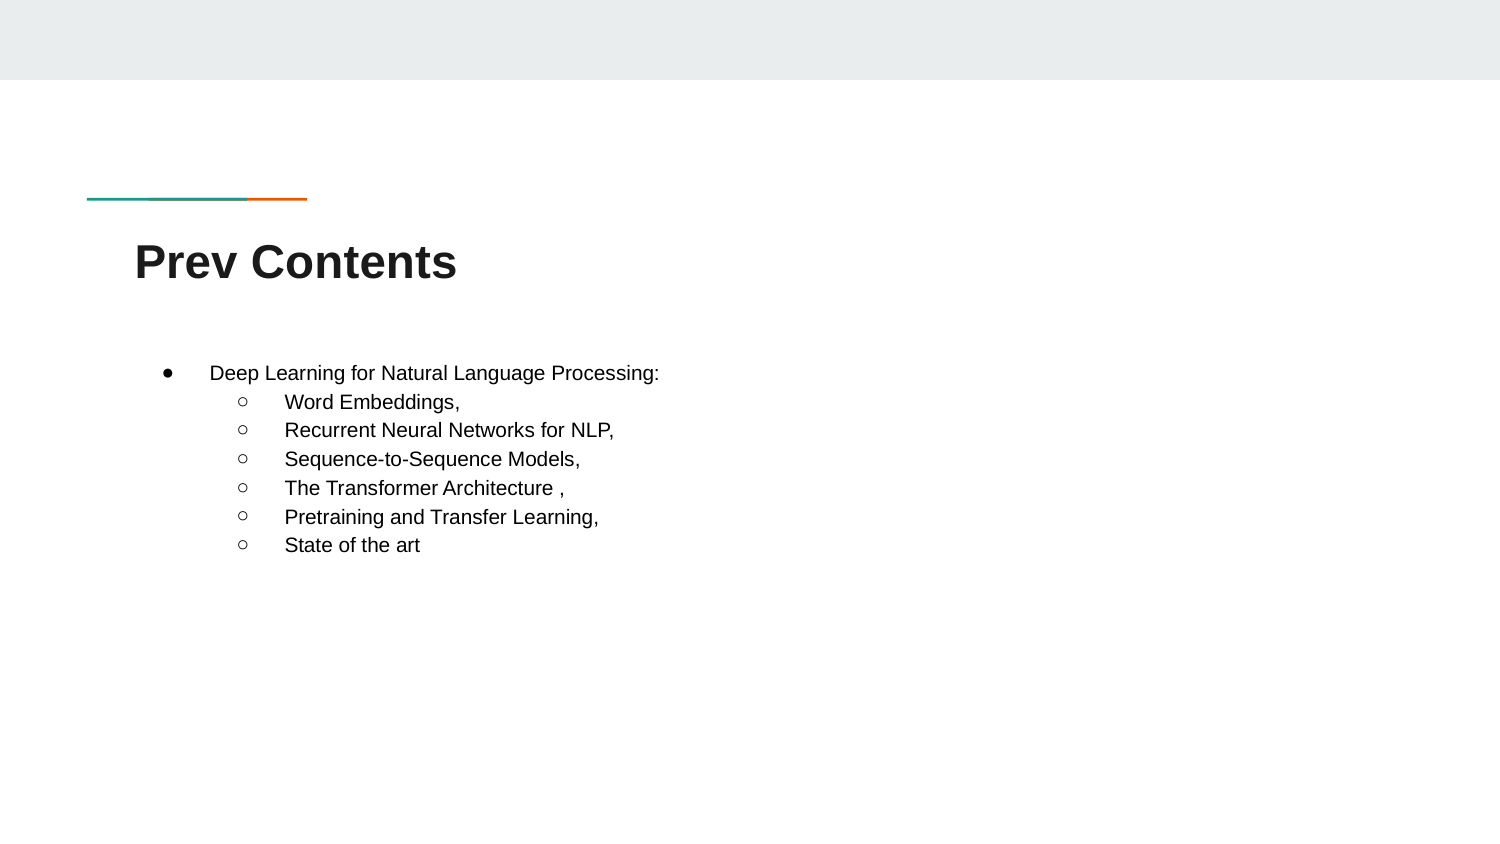

# Prev Contents
Deep Learning for Natural Language Processing:
Word Embeddings,
Recurrent Neural Networks for NLP,
Sequence-to-Sequence Models,
The Transformer Architecture ,
Pretraining and Transfer Learning,
State of the art